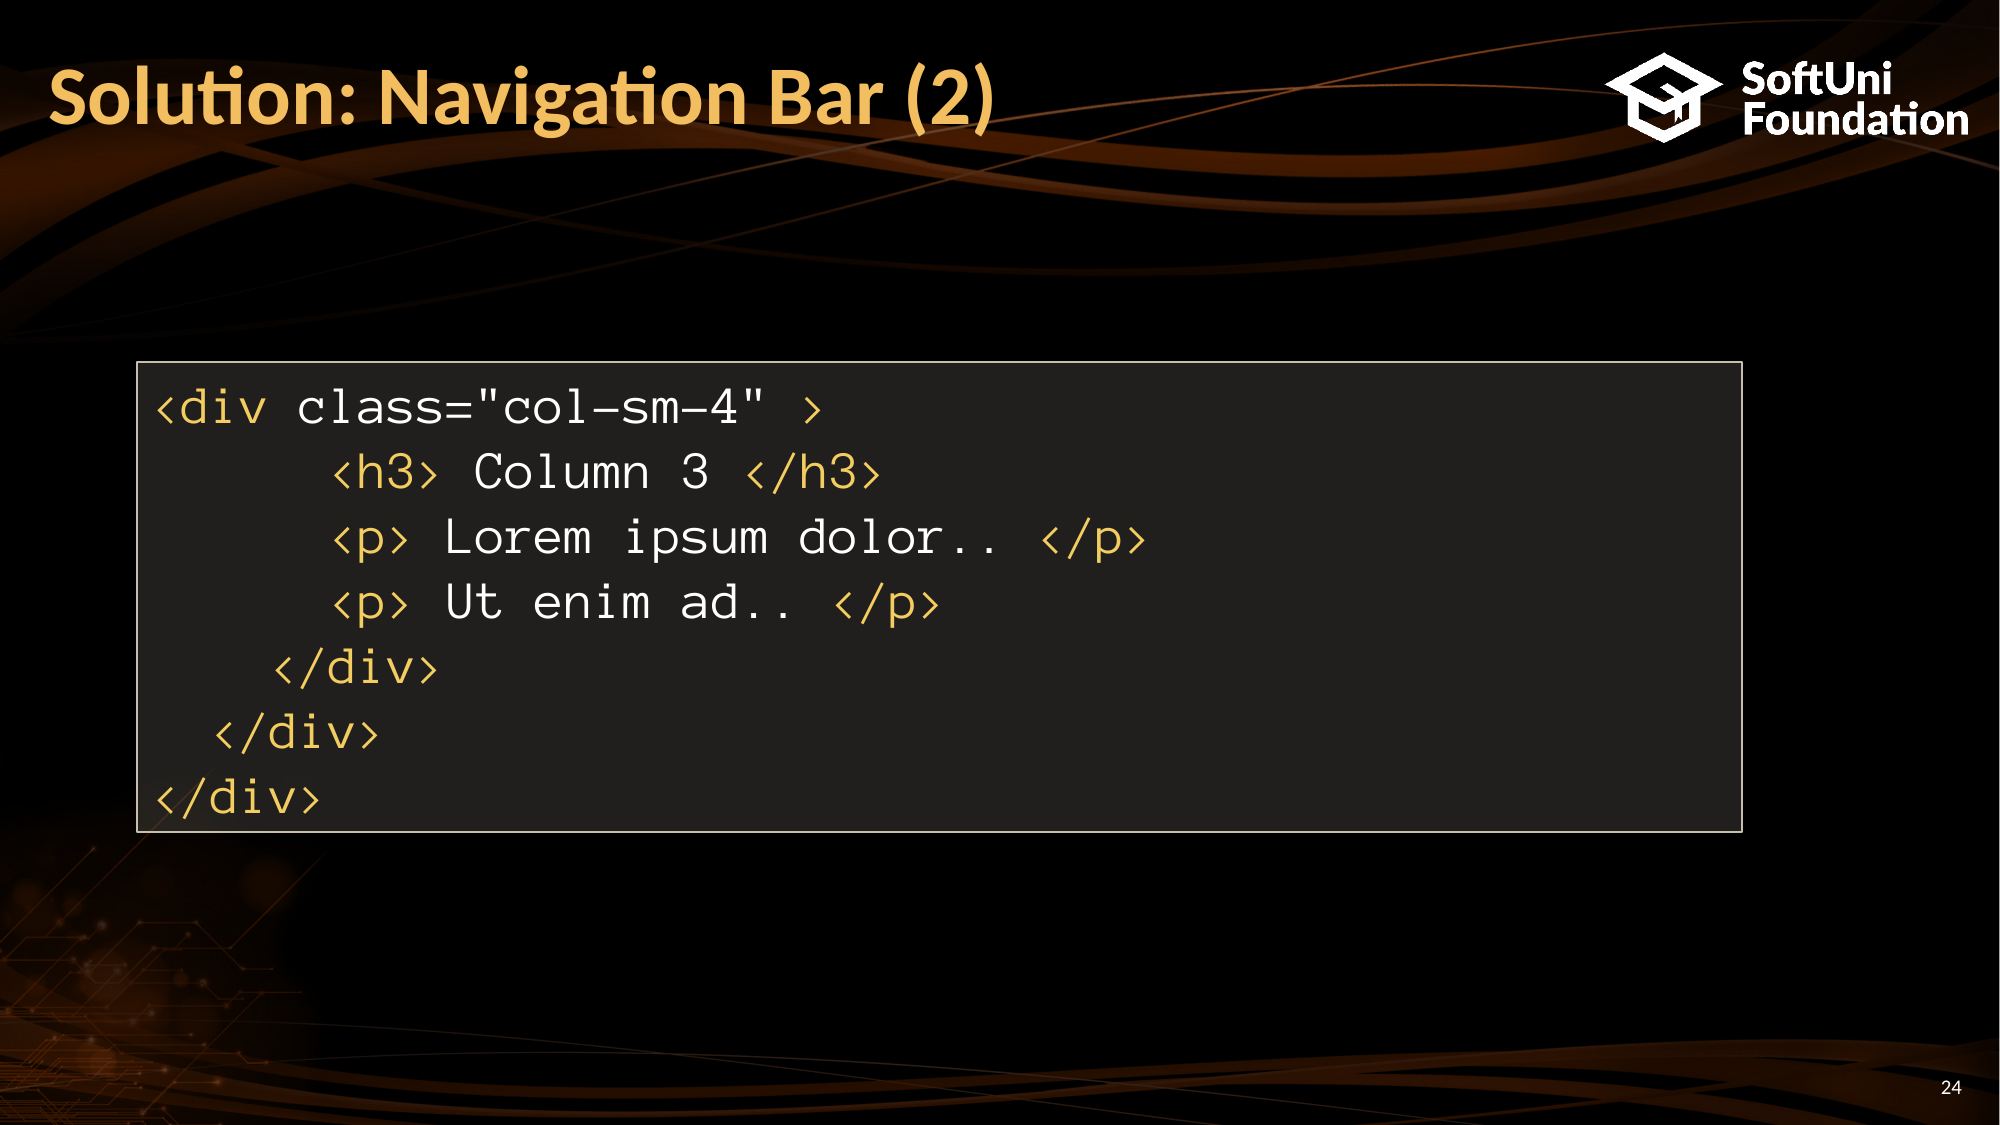

# Solution: Navigation Bar (2)
<div class="col-sm-4" >
      <h3> Column 3 </h3> 
      <p> Lorem ipsum dolor.. </p>
      <p> Ut enim ad.. </p>
    </div>
  </div>
</div>
24